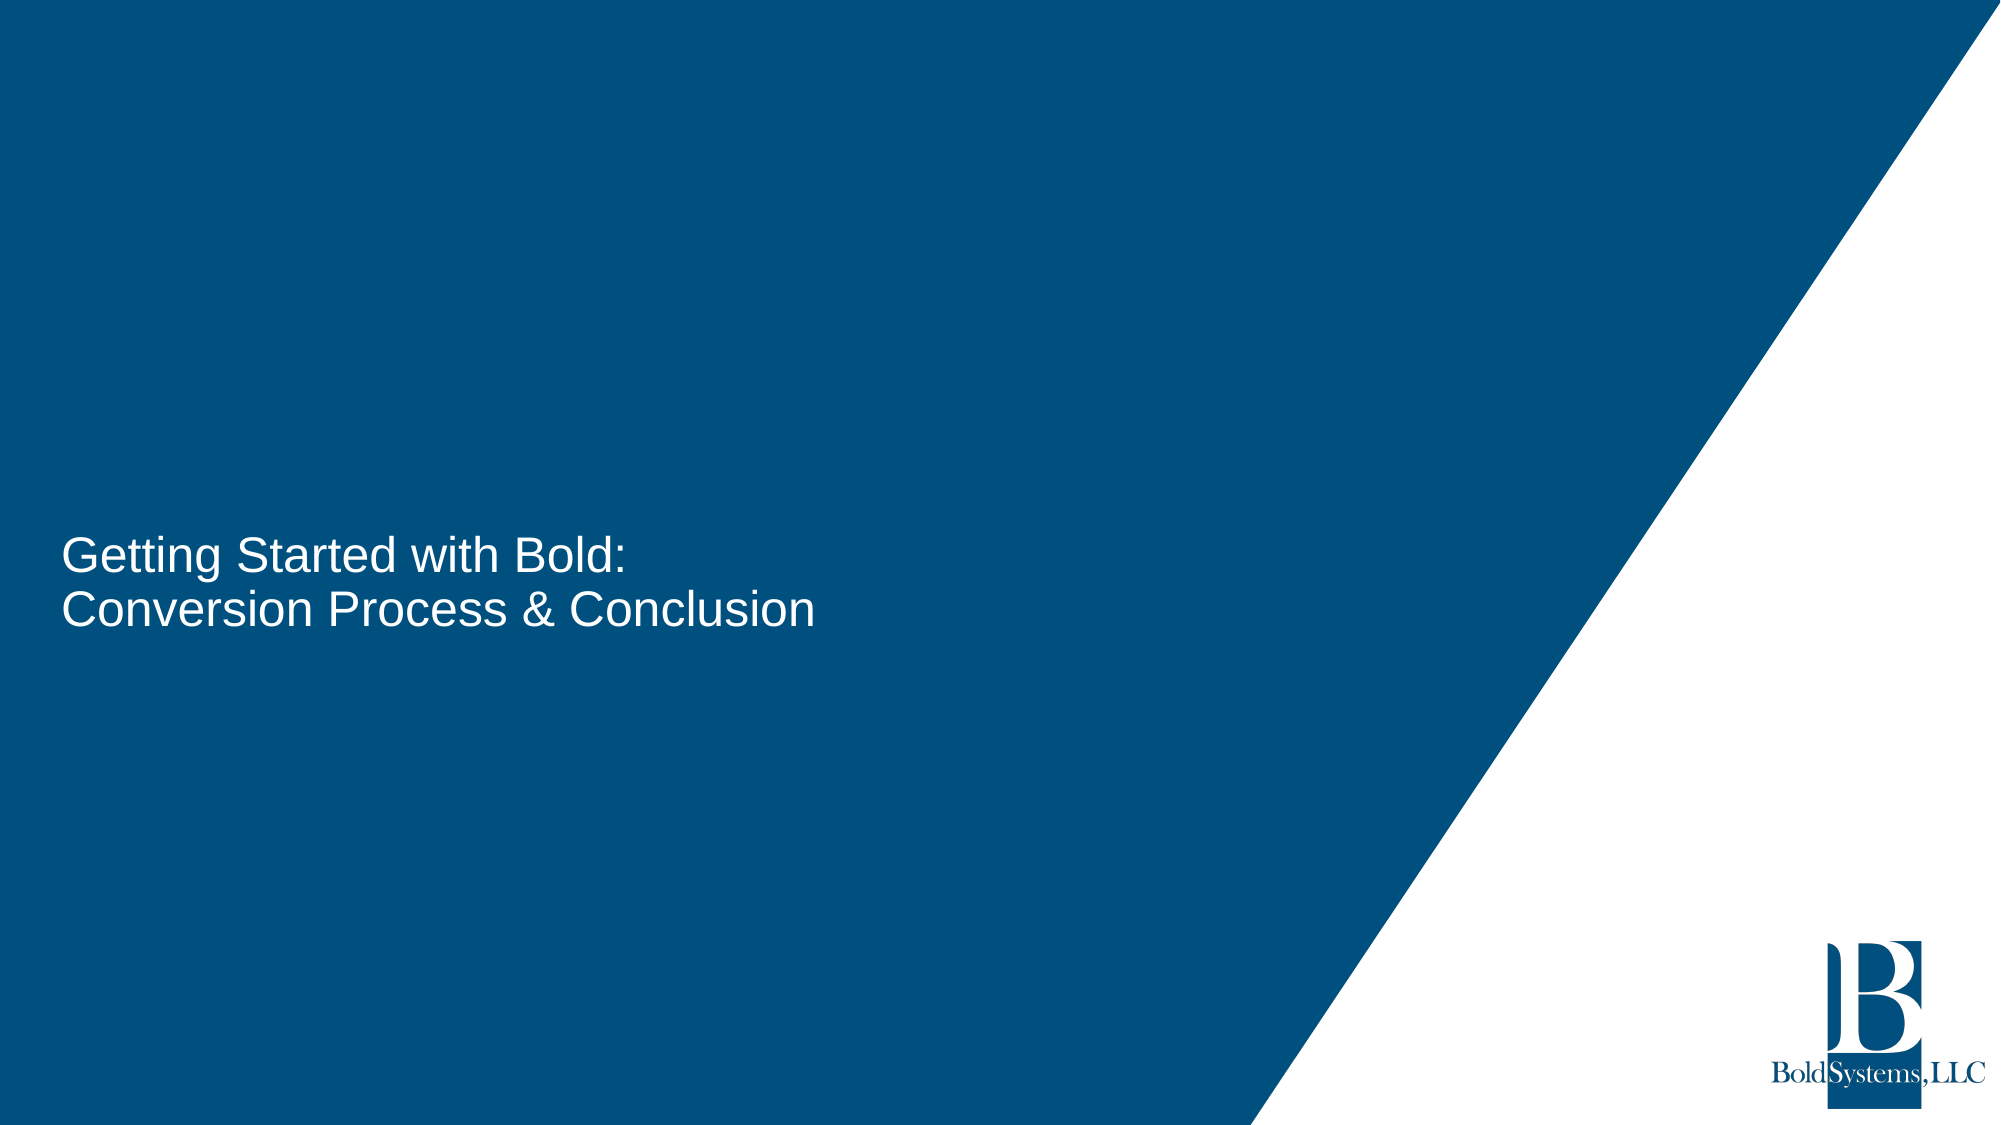

Getting Started with Bold:
Conversion Process & Conclusion